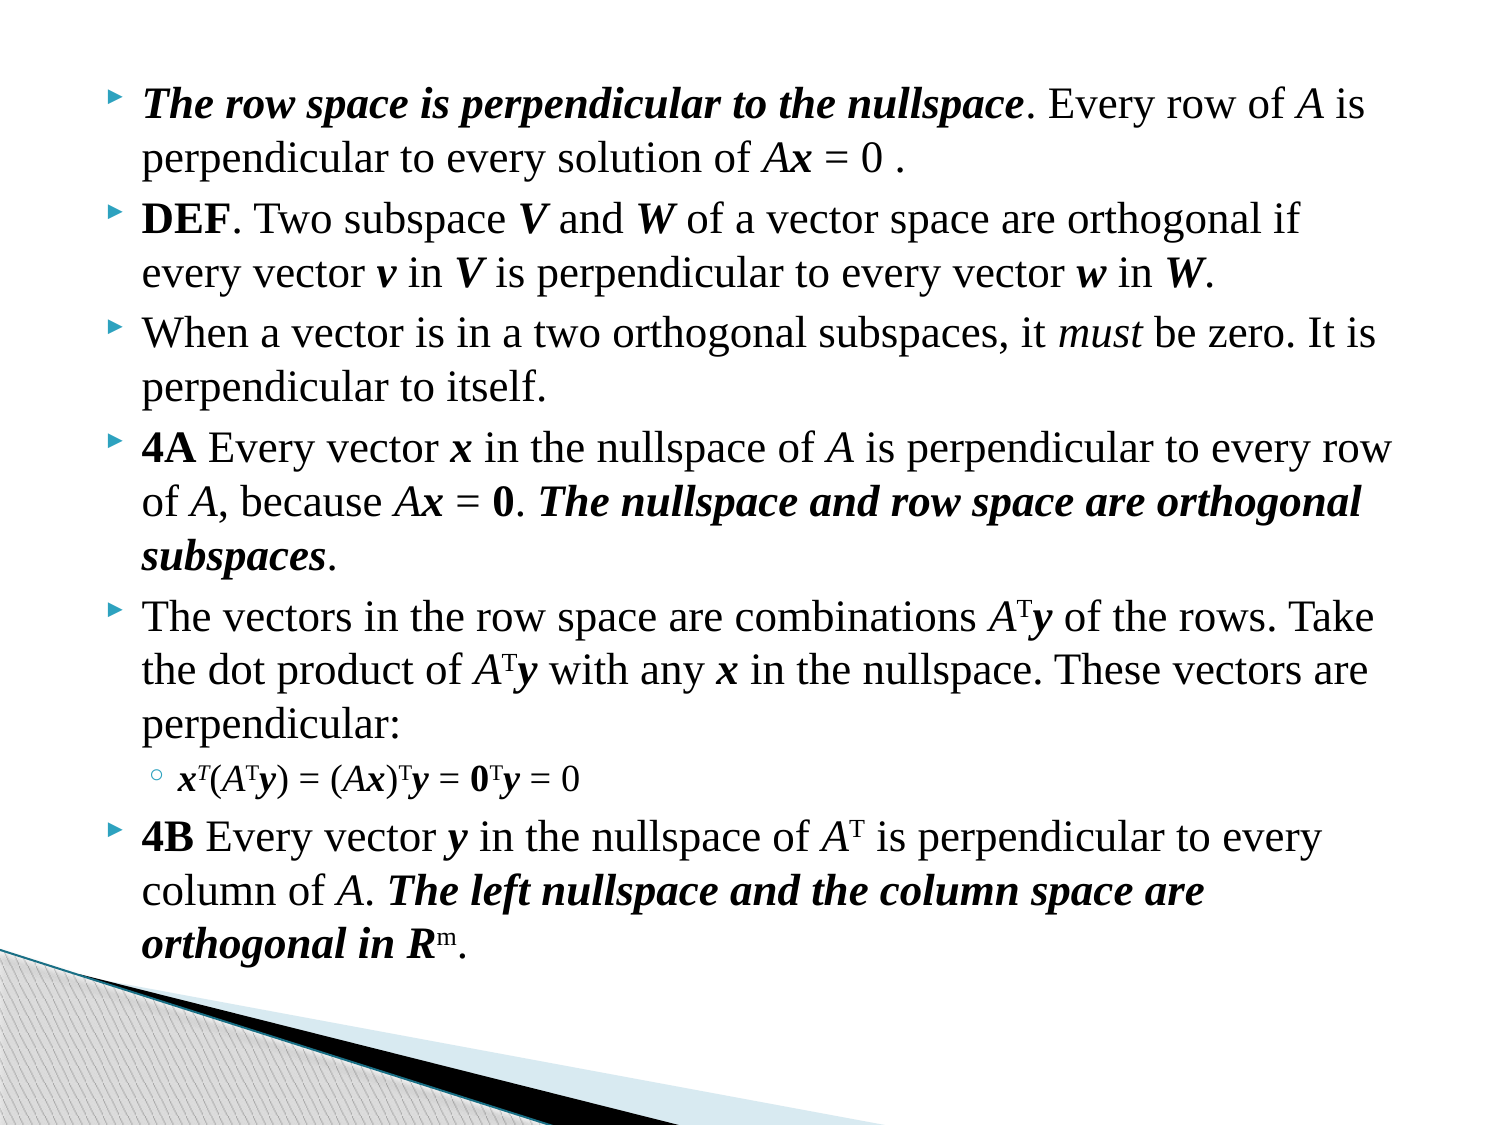

The row space is perpendicular to the nullspace. Every row of A is perpendicular to every solution of Ax = 0 .
DEF. Two subspace V and W of a vector space are orthogonal if every vector v in V is perpendicular to every vector w in W.
When a vector is in a two orthogonal subspaces, it must be zero. It is perpendicular to itself.
4A Every vector x in the nullspace of A is perpendicular to every row of A, because Ax = 0. The nullspace and row space are orthogonal subspaces.
The vectors in the row space are combinations ATy of the rows. Take the dot product of ATy with any x in the nullspace. These vectors are perpendicular:
xT(ATy) = (Ax)Ty = 0Ty = 0
4B Every vector y in the nullspace of AT is perpendicular to every column of A. The left nullspace and the column space are orthogonal in Rm.